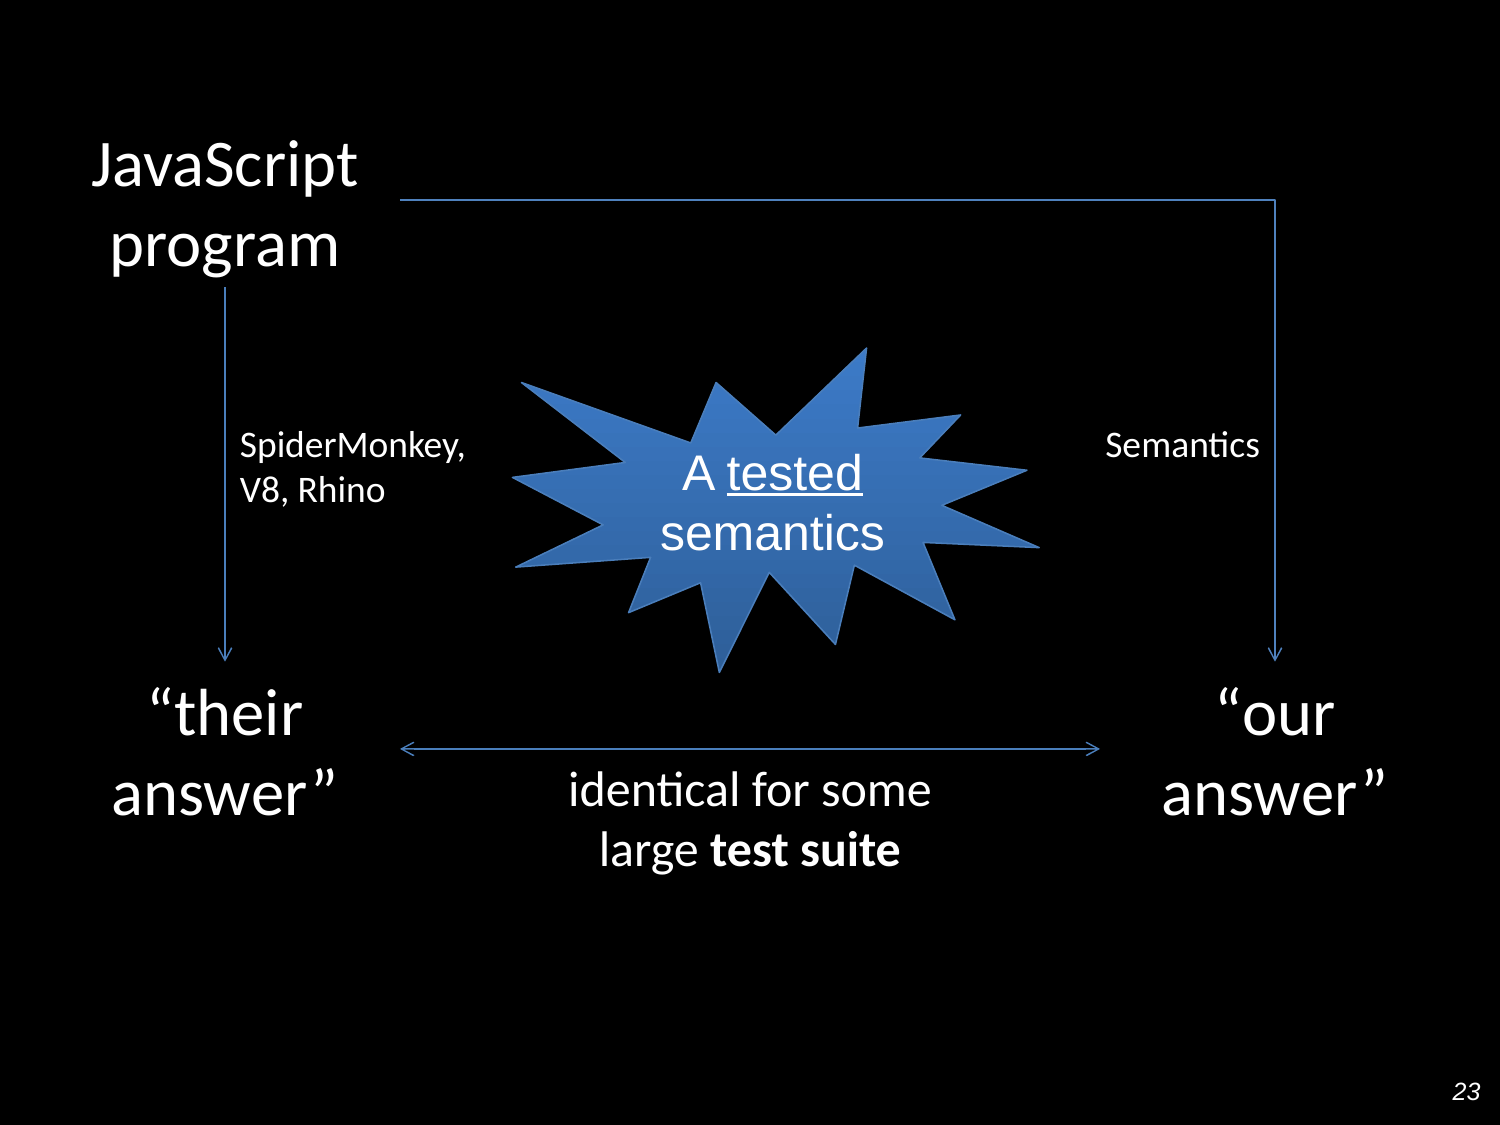

JavaScript
program
A tested semantics
SpiderMonkey, V8, Rhino
Semantics
“their
answer”
“our
answer”
identical for some
large test suite
23